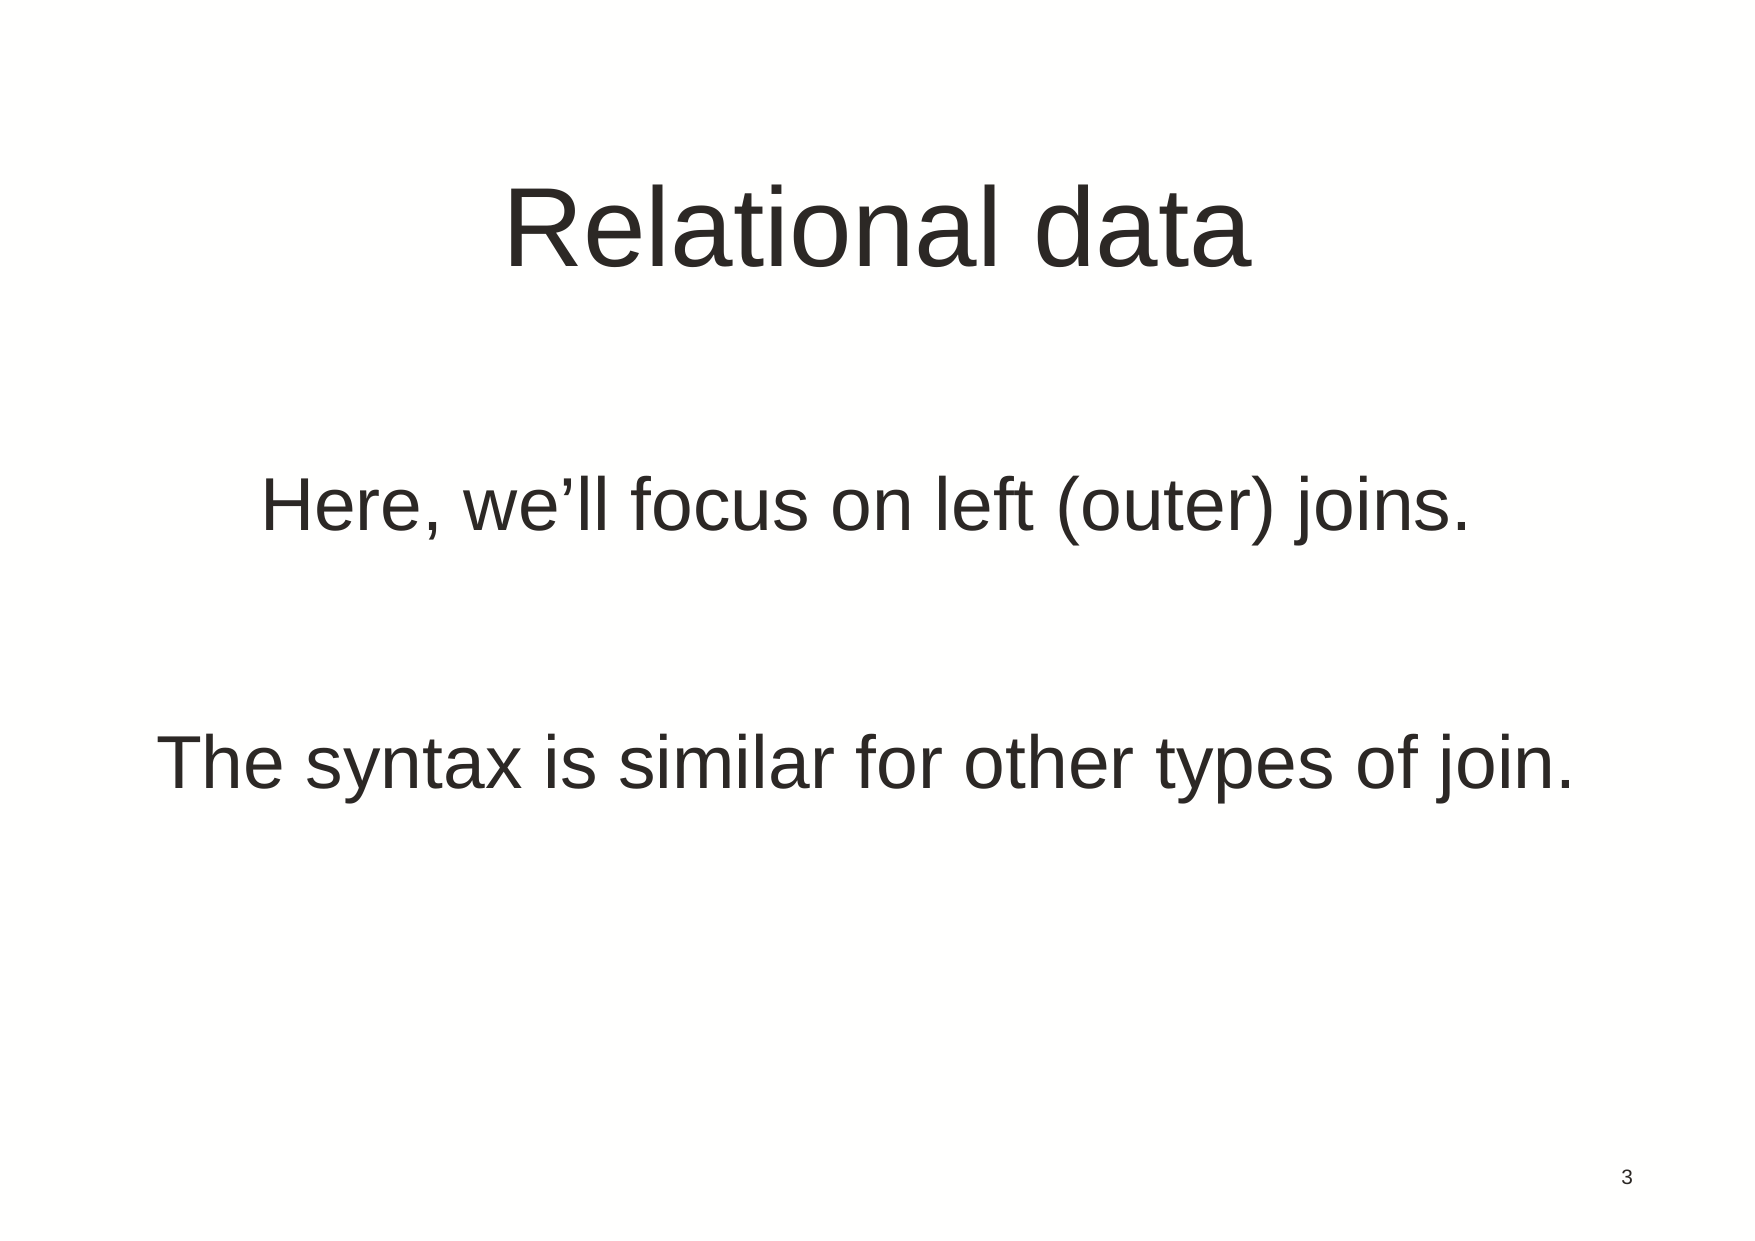

# Relational data

Here, we’ll focus on left (outer) joins.

The syntax is similar for other types of join.

3